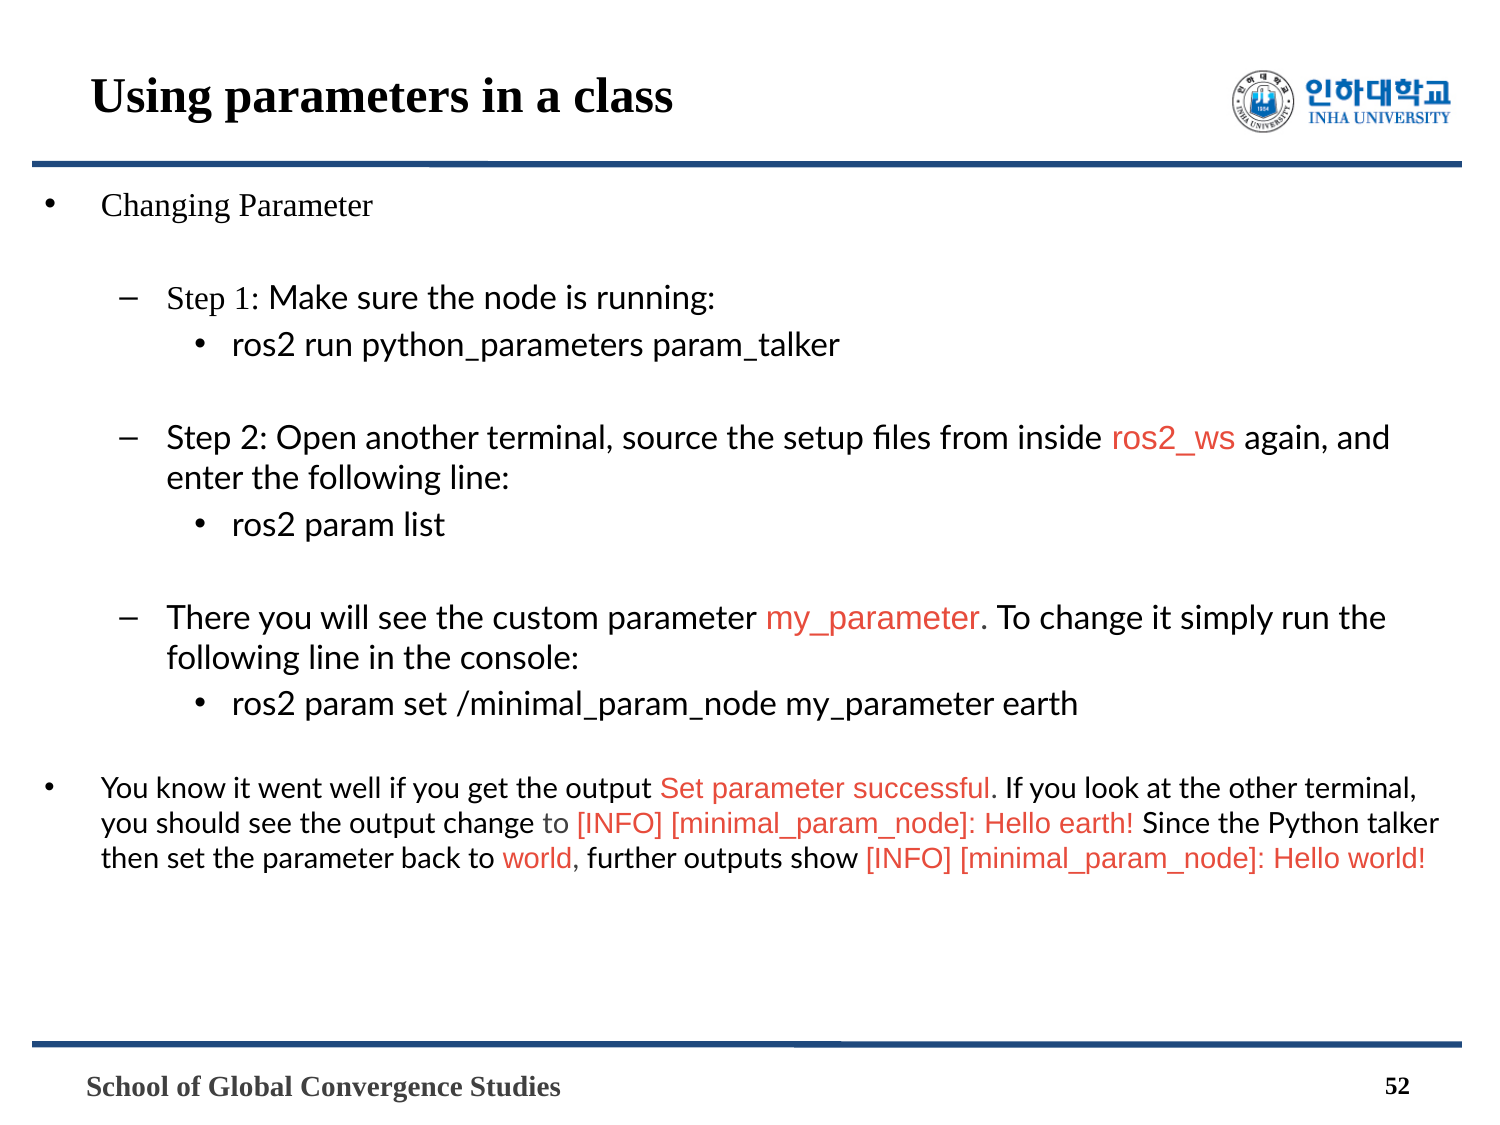

# Using parameters in a class
Changing Parameter

Step 1: Make sure the node is running:
ros2 run python_parameters param_talker

Step 2: Open another terminal, source the setup files from inside ros2_ws again, and enter the following line:
ros2 param list

There you will see the custom parameter my_parameter. To change it simply run the following line in the console:
ros2 param set /minimal_param_node my_parameter earth

You know it went well if you get the output Set parameter successful. If you look at the other terminal, you should see the output change to [INFO] [minimal_param_node]: Hello earth! Since the Python talker then set the parameter back to world, further outputs show [INFO] [minimal_param_node]: Hello world!

52